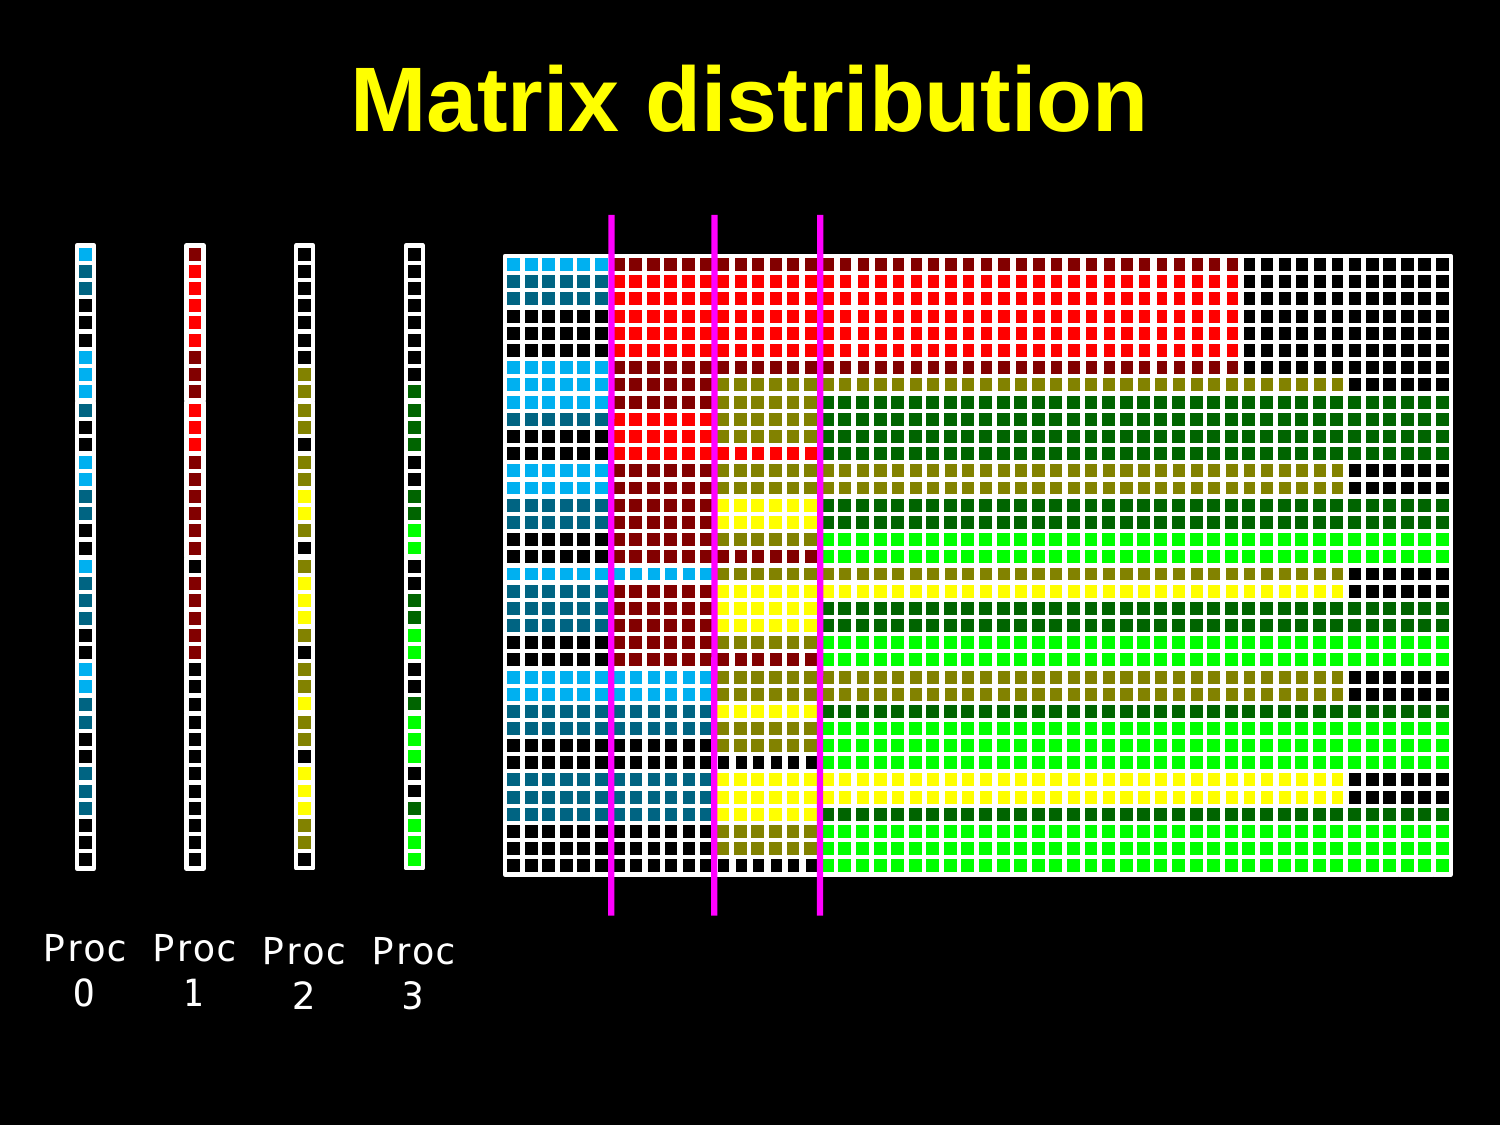

# Matrix distribution

Proc
0

Proc
1

Proc
2

Proc
3